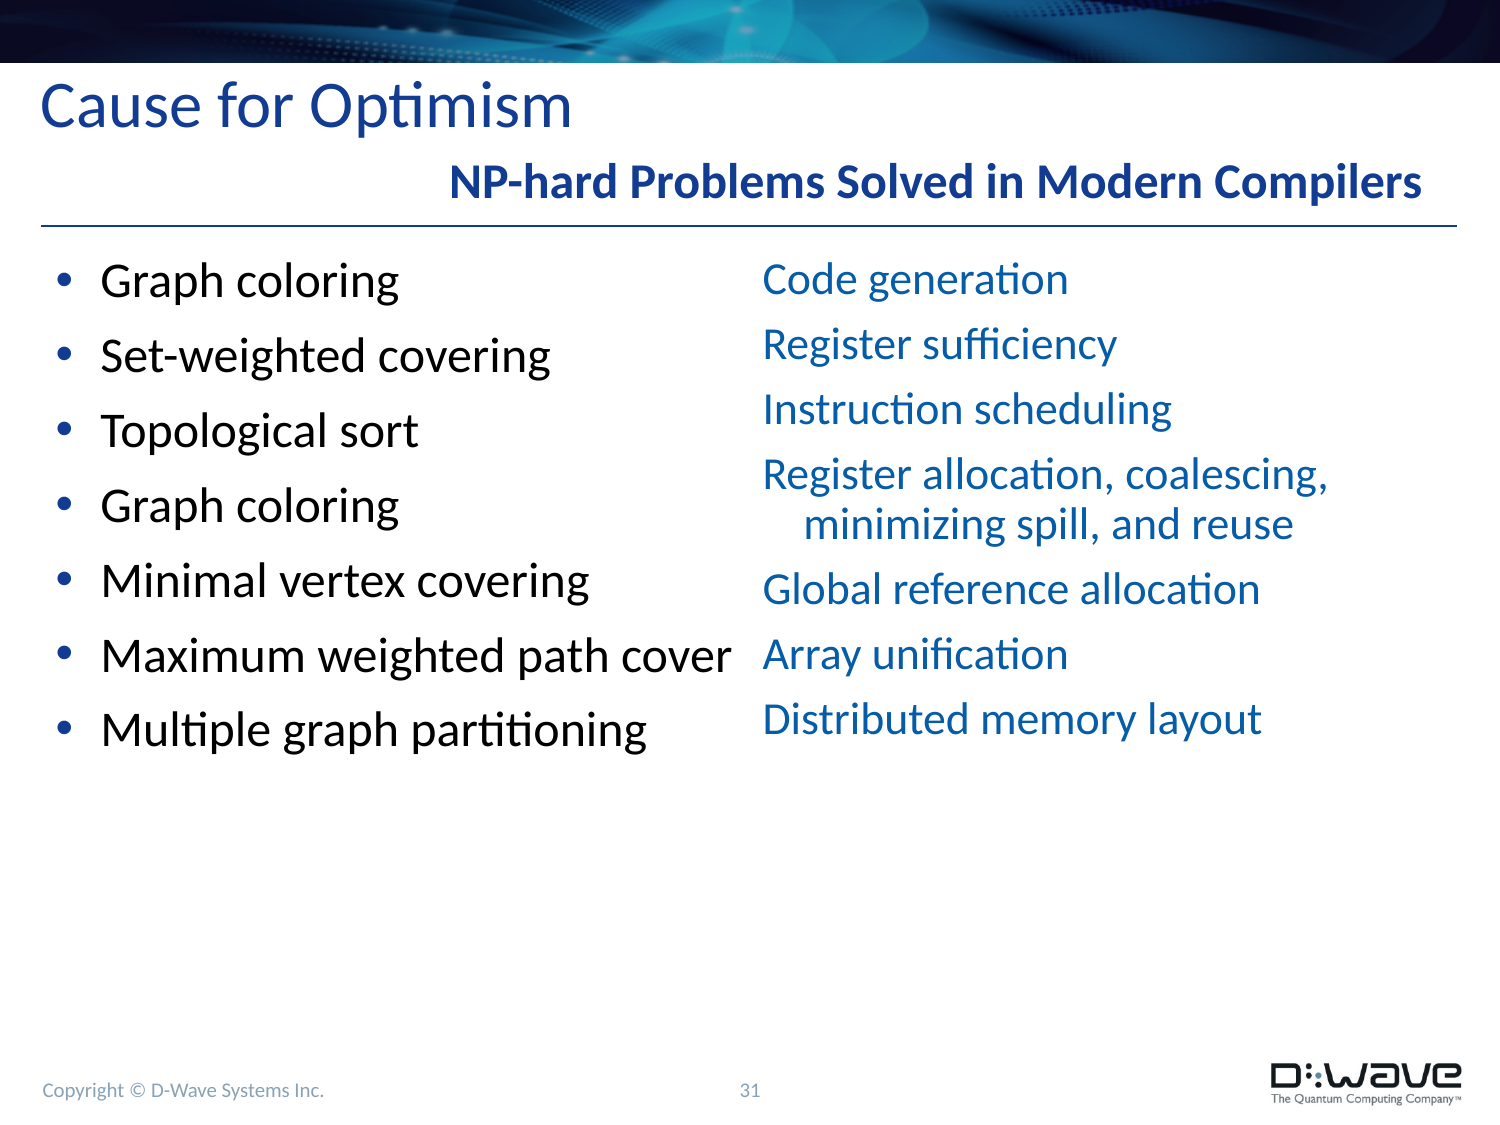

# Cause for Optimism
NP-hard Problems Solved in Modern Compilers
Code generation
Register sufficiency
Instruction scheduling
Register allocation, coalescing,
    minimizing spill, and reuse
Global reference allocation
Array unification
Distributed memory layout
Graph coloring
Set-weighted covering
Topological sort
Graph coloring
Minimal vertex covering
Maximum weighted path cover
Multiple graph partitioning